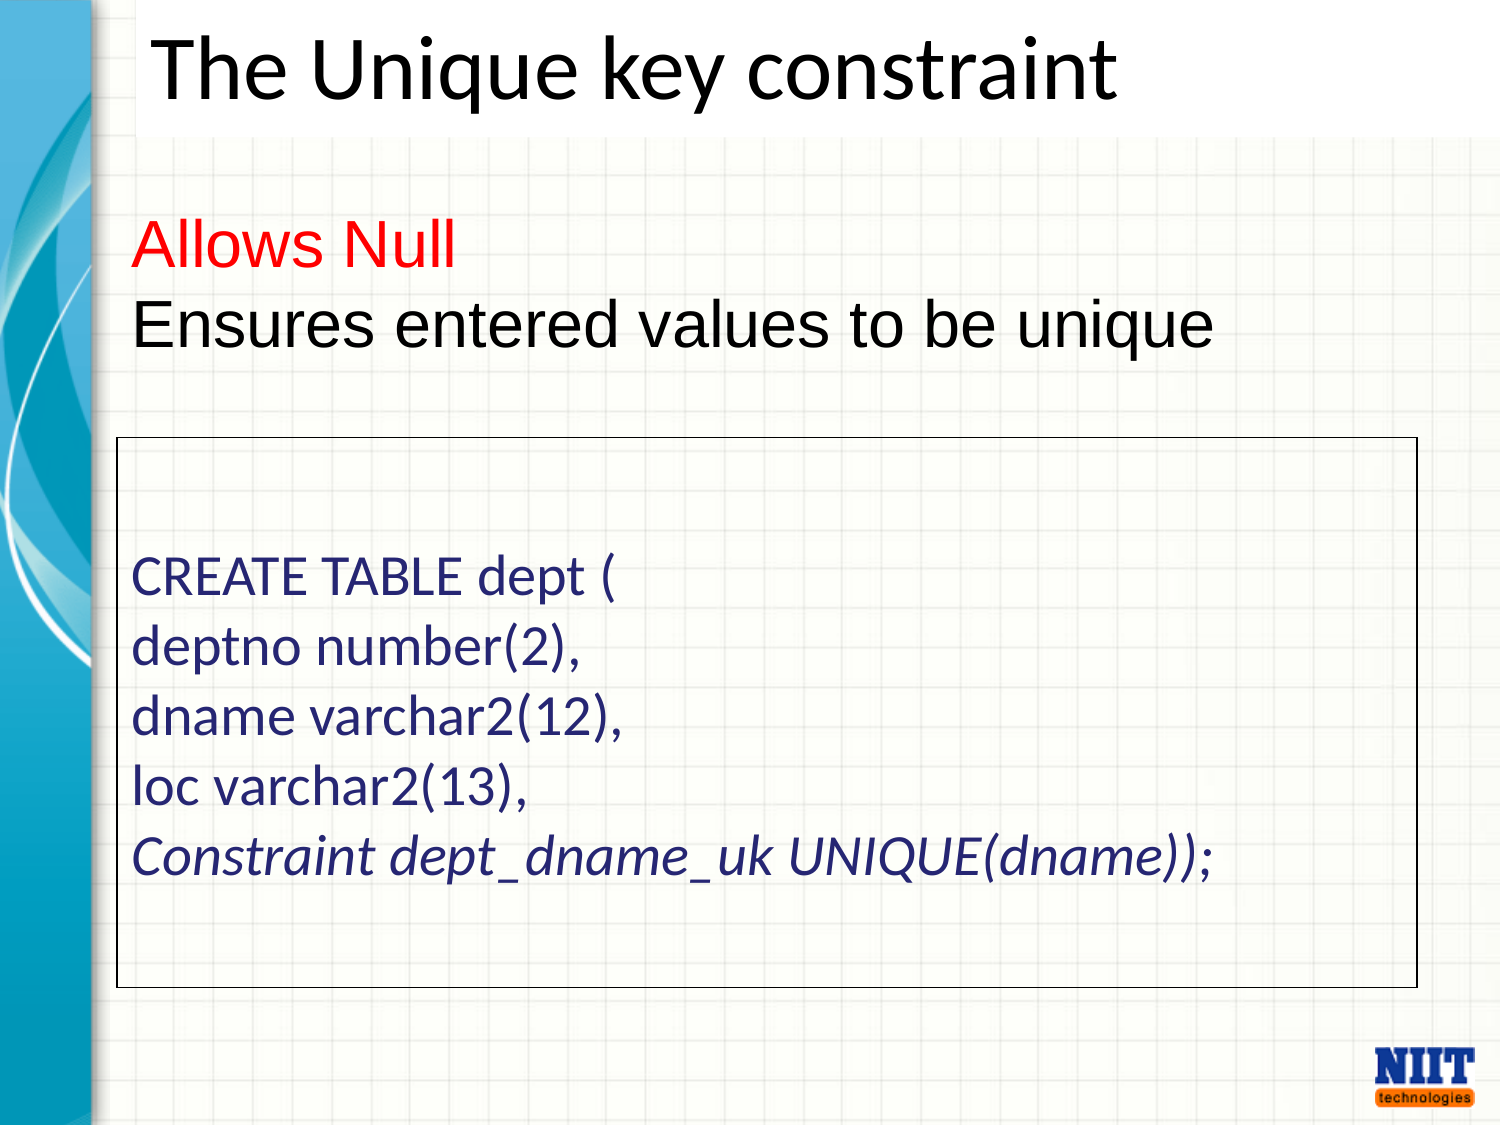

# The Unique key constraint
Allows Null
Ensures entered values to be unique
CREATE TABLE dept (
deptno number(2),
dname varchar2(12),
loc varchar2(13),
Constraint dept_dname_uk UNIQUE(dname));